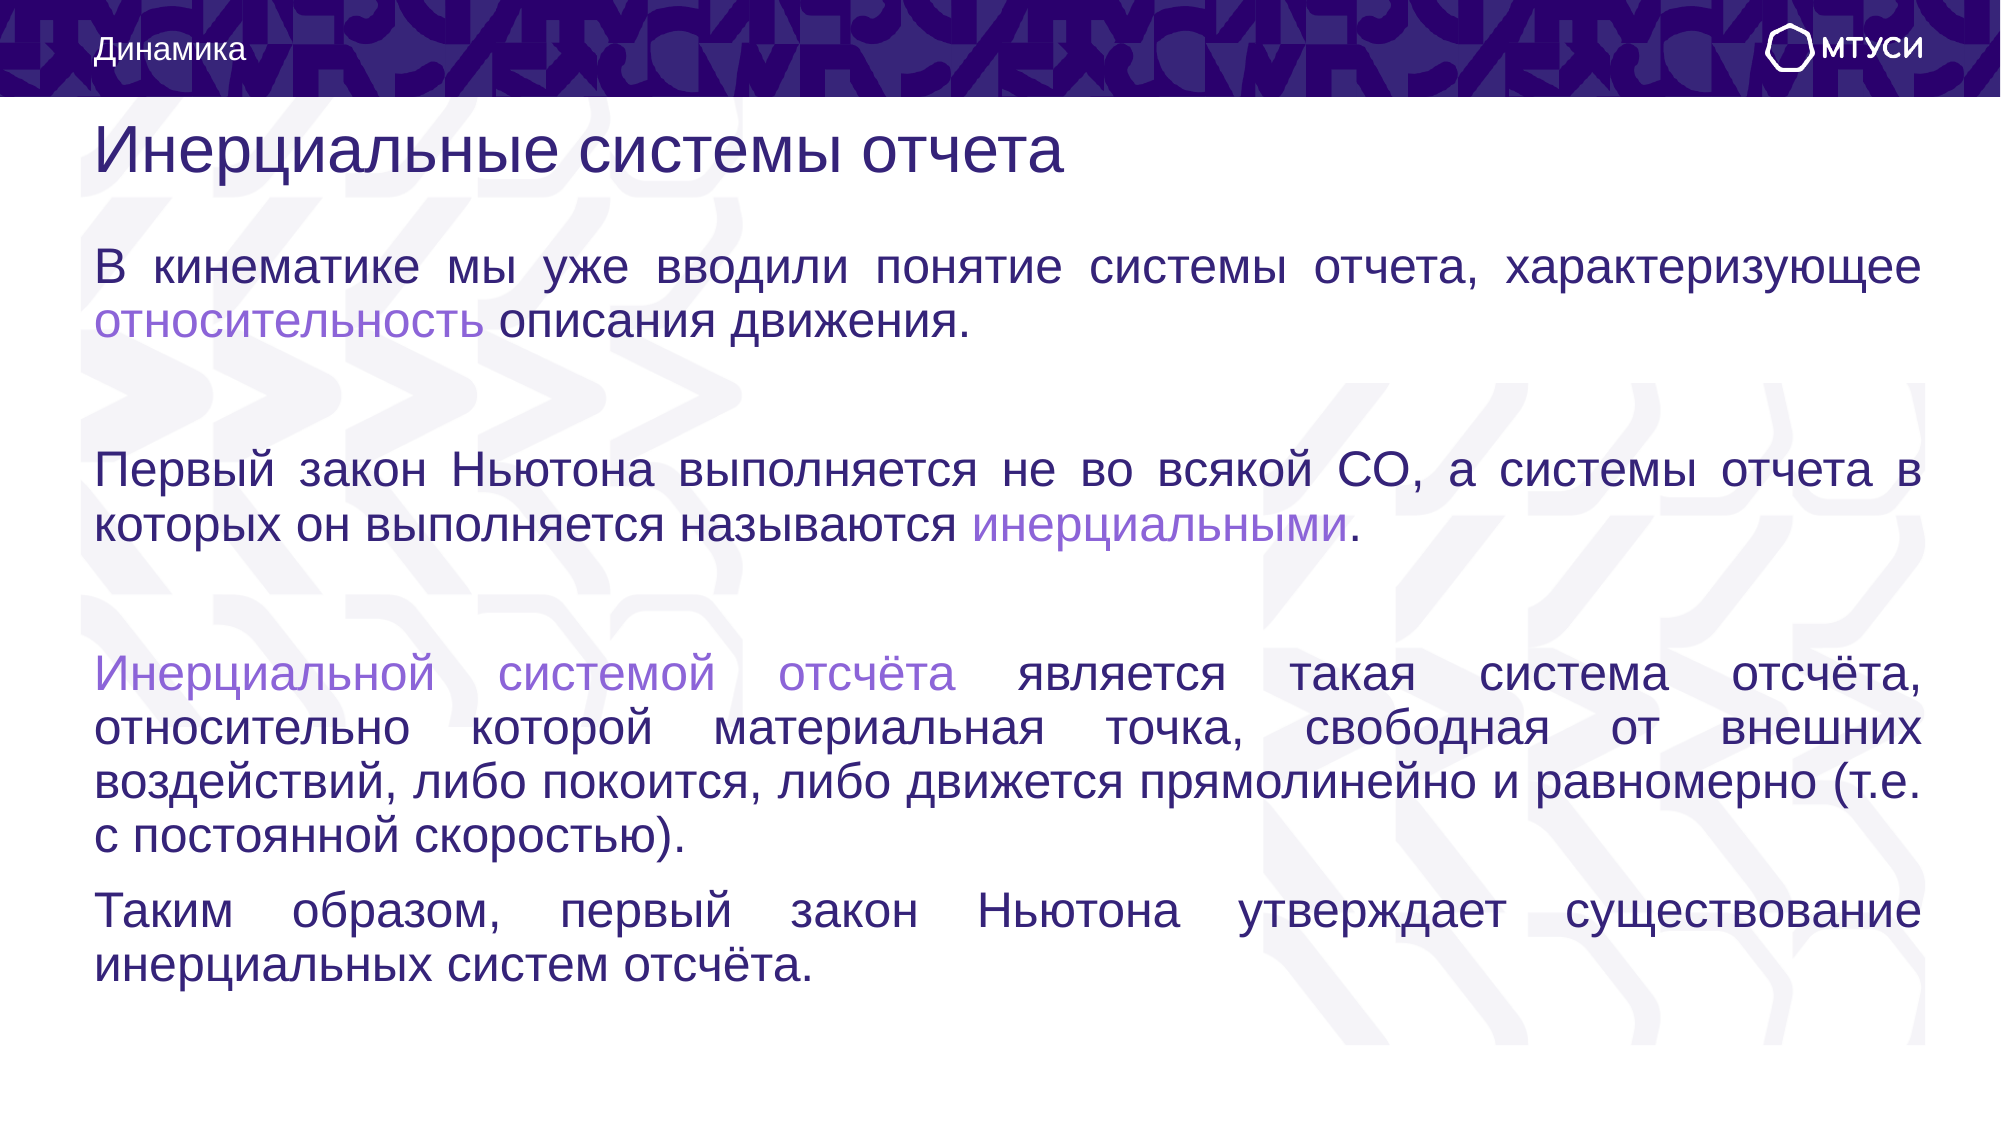

Динамика
# Инерциальные системы отчета
В кинематике мы уже вводили понятие системы отчета, характеризующее относительность описания движения.

Первый закон Ньютона выполняется не во всякой СО, а системы отчета в которых он выполняется называются инерциальными.

Инерциальной системой отсчёта является такая система отсчёта, относительно которой материальная точка, свободная от внешних воздействий, либо покоится, либо движется прямолинейно и равномерно (т.е. с постоянной скоростью).
Таким образом, первый закон Ньютона утверждает существование инерциальных систем отсчёта.